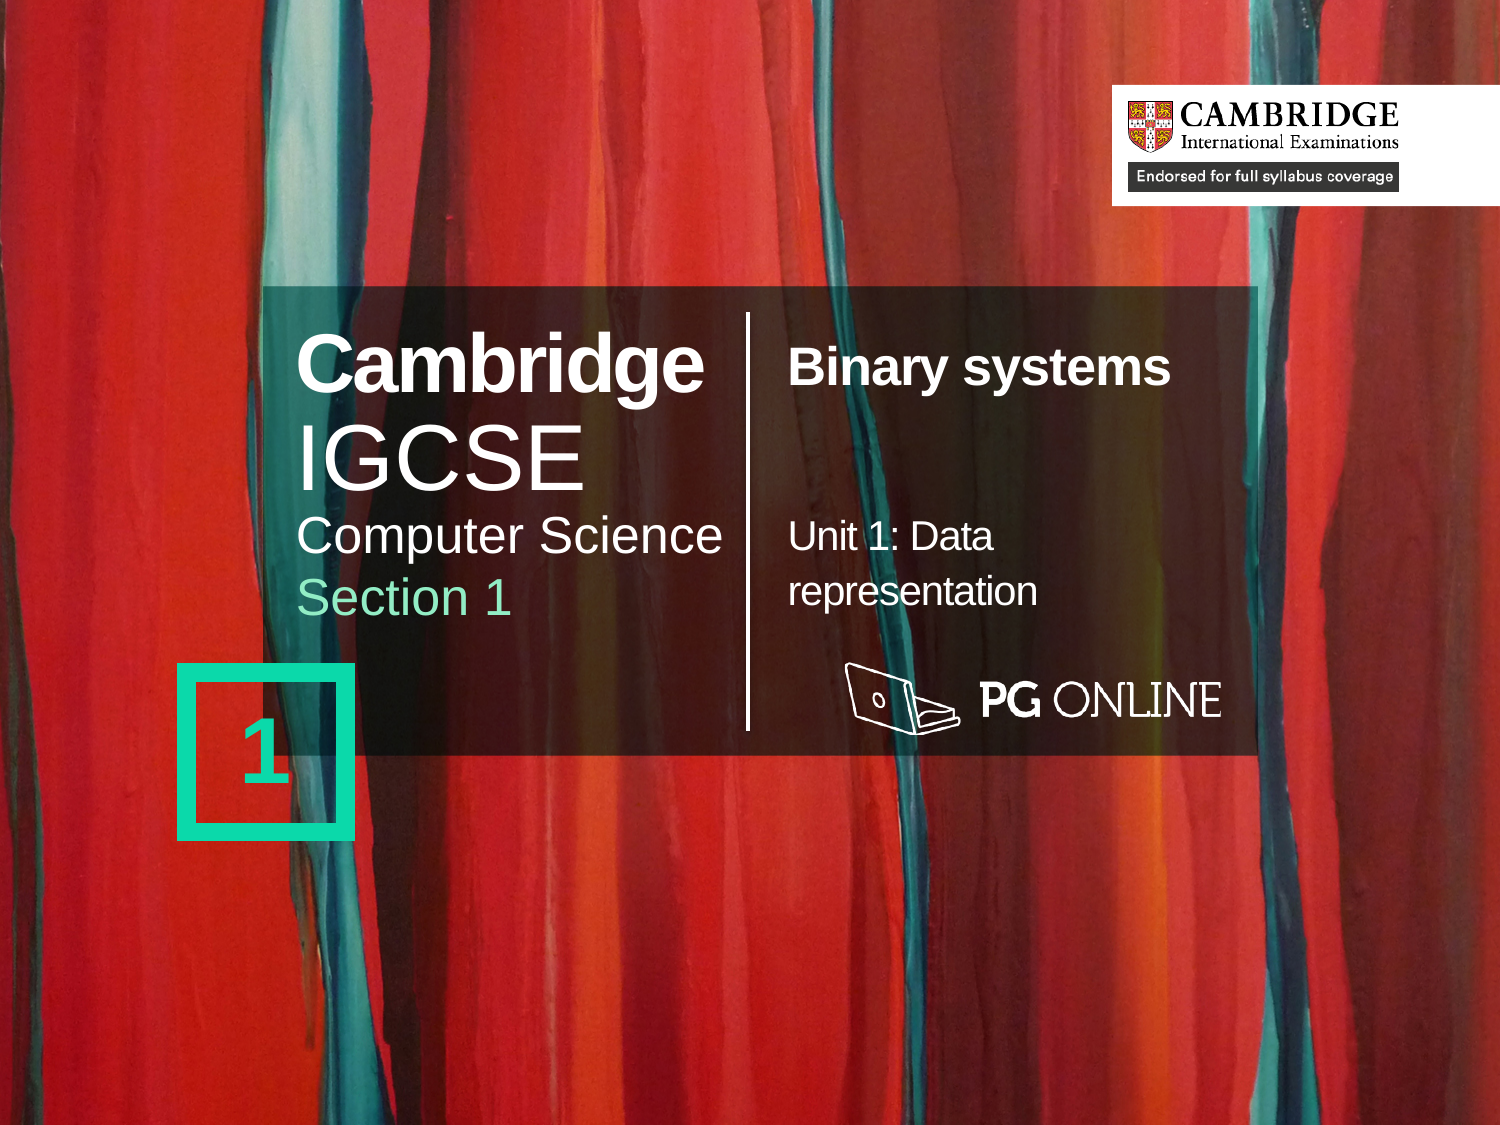

Cambridge
IGCSE
Computer Science
Section 1

Binary systems
Unit 1: Data representation
1